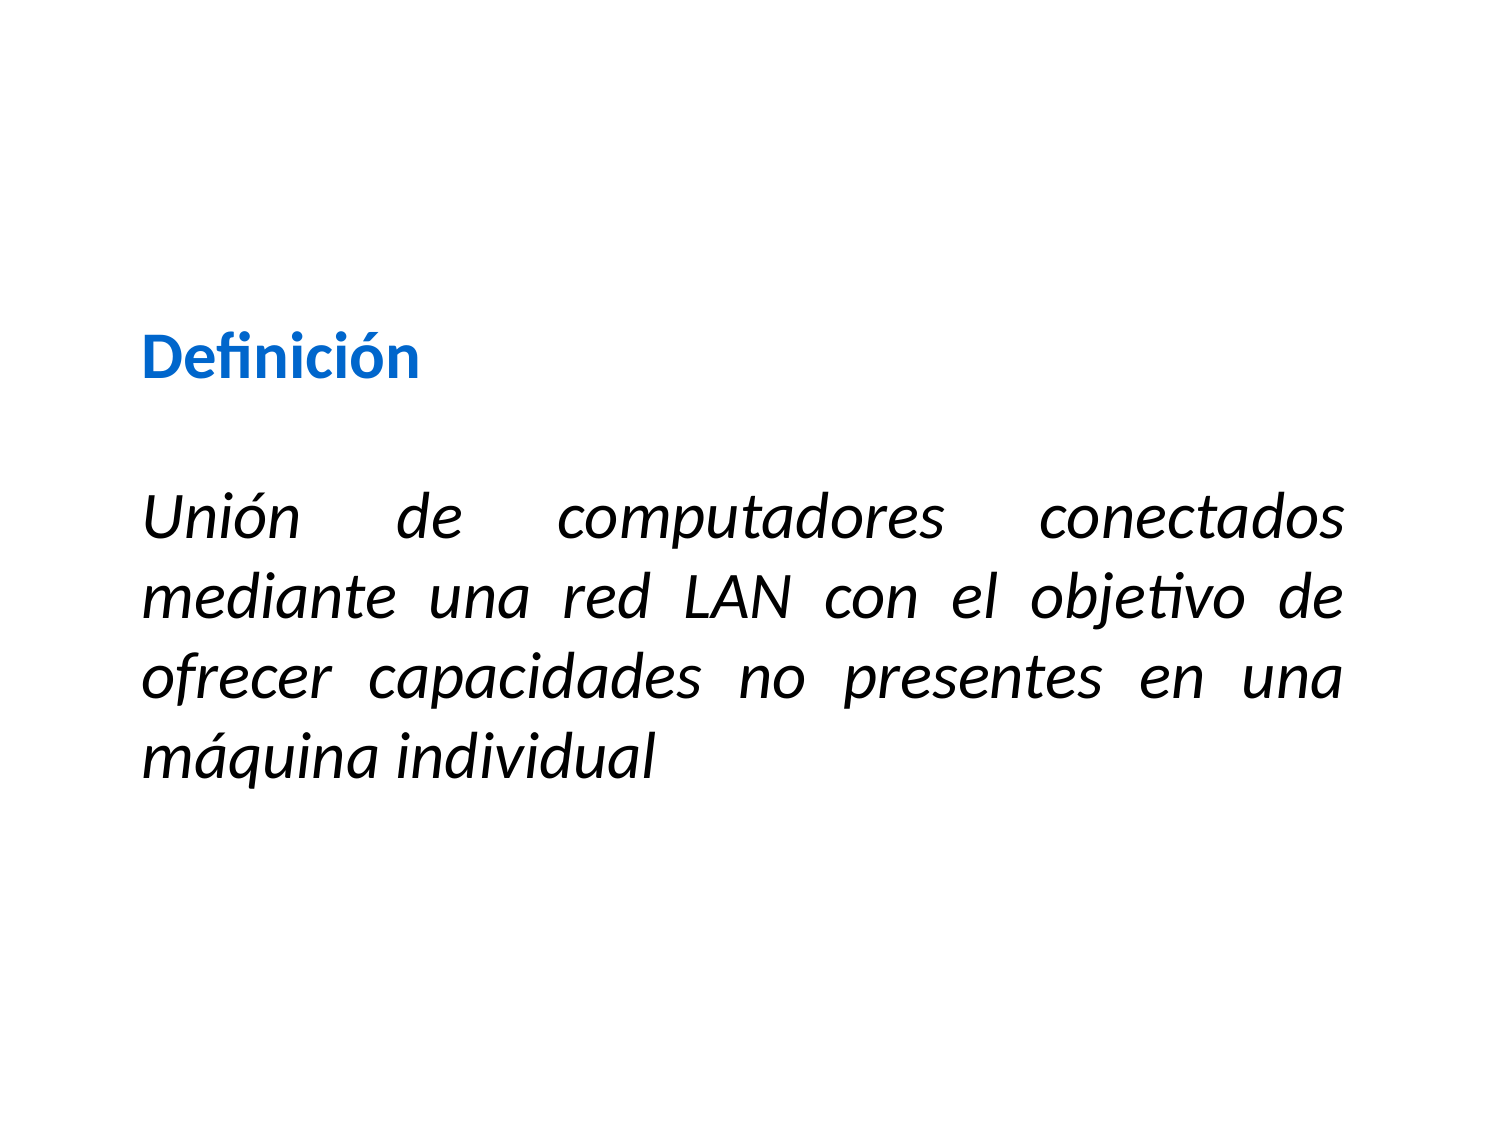

Definición

Unión de computadores conectados mediante una red LAN con el objetivo de ofrecer capacidades no presentes en una máquina individual